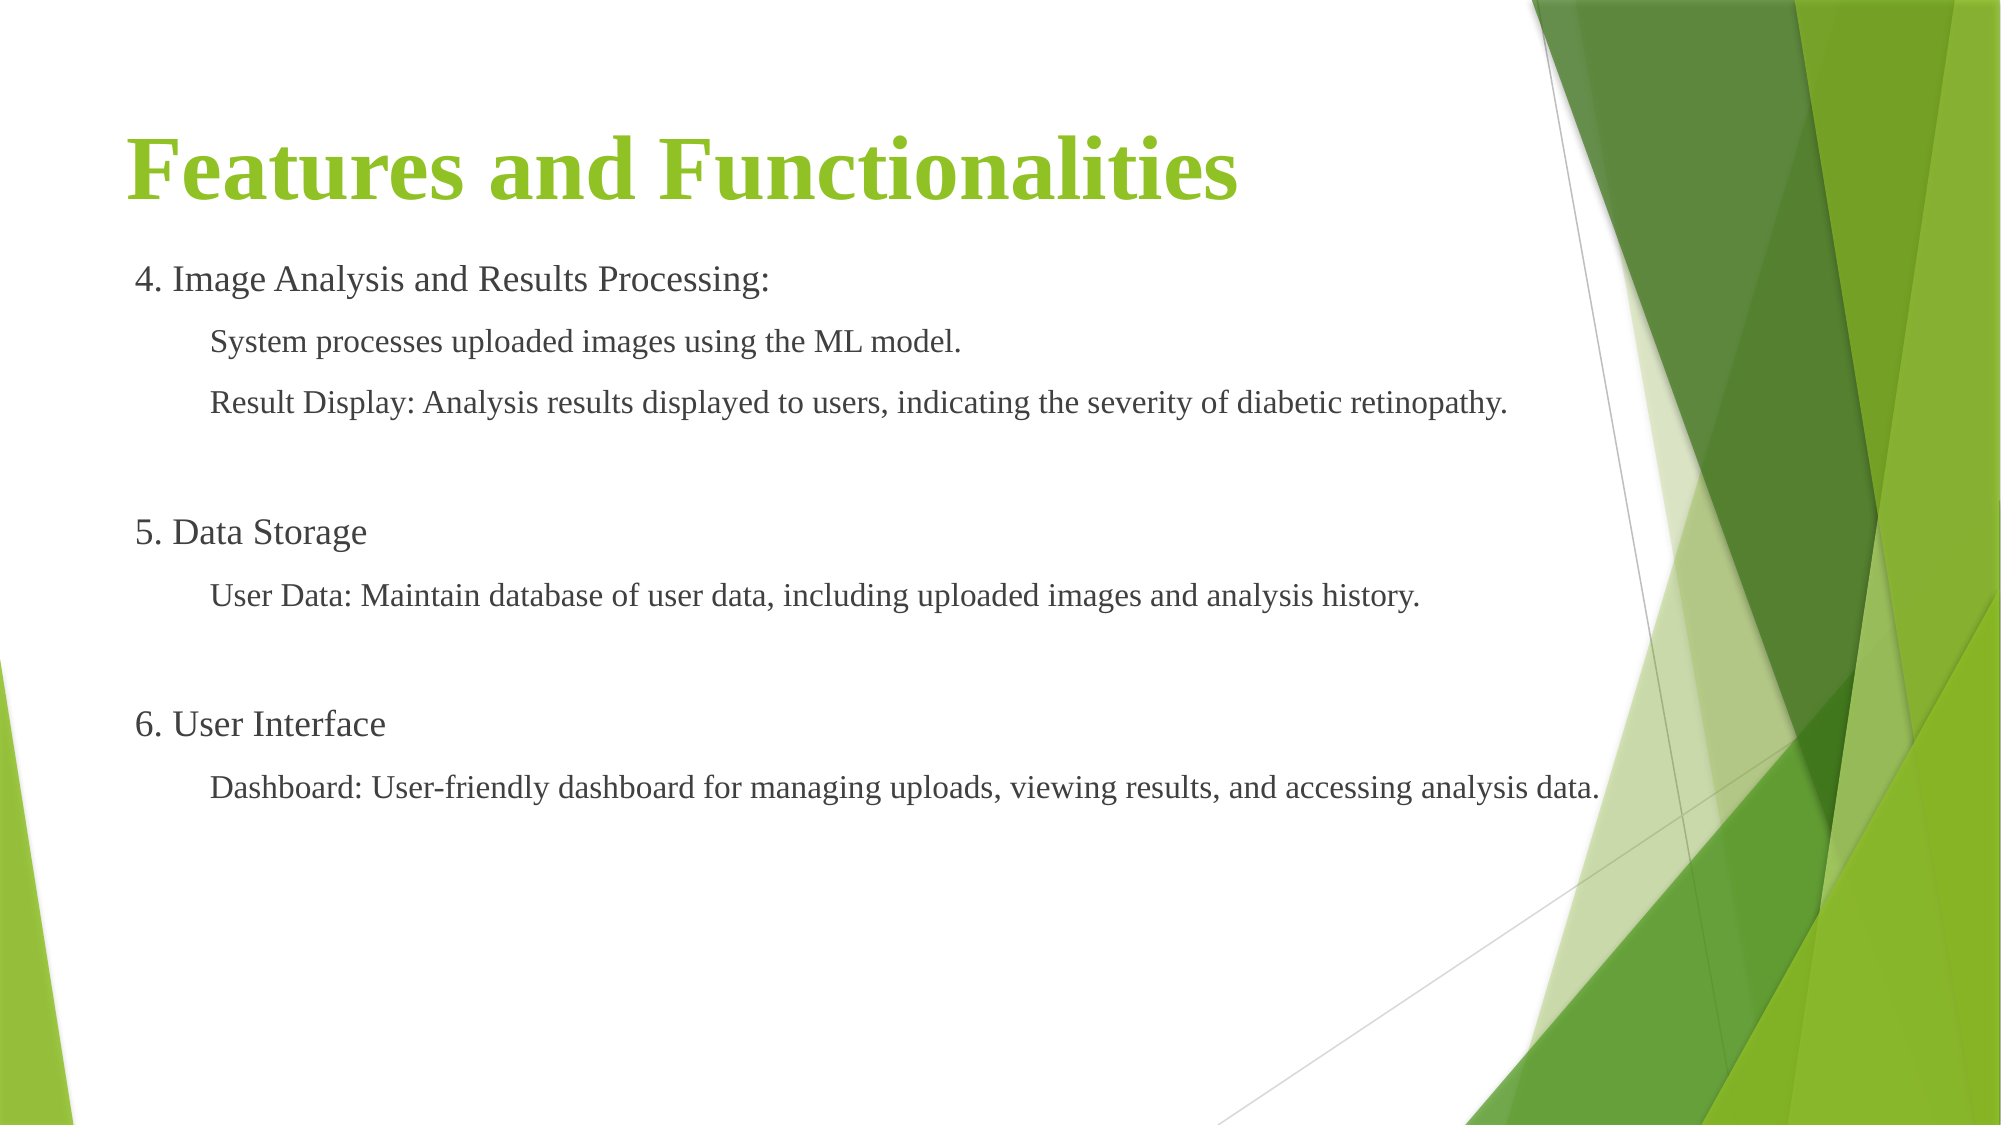

# Features and Functionalities
4. Image Analysis and Results Processing:
System processes uploaded images using the ML model.
Result Display: Analysis results displayed to users, indicating the severity of diabetic retinopathy.

5. Data Storage
User Data: Maintain database of user data, including uploaded images and analysis history.

6. User Interface
Dashboard: User-friendly dashboard for managing uploads, viewing results, and accessing analysis data.